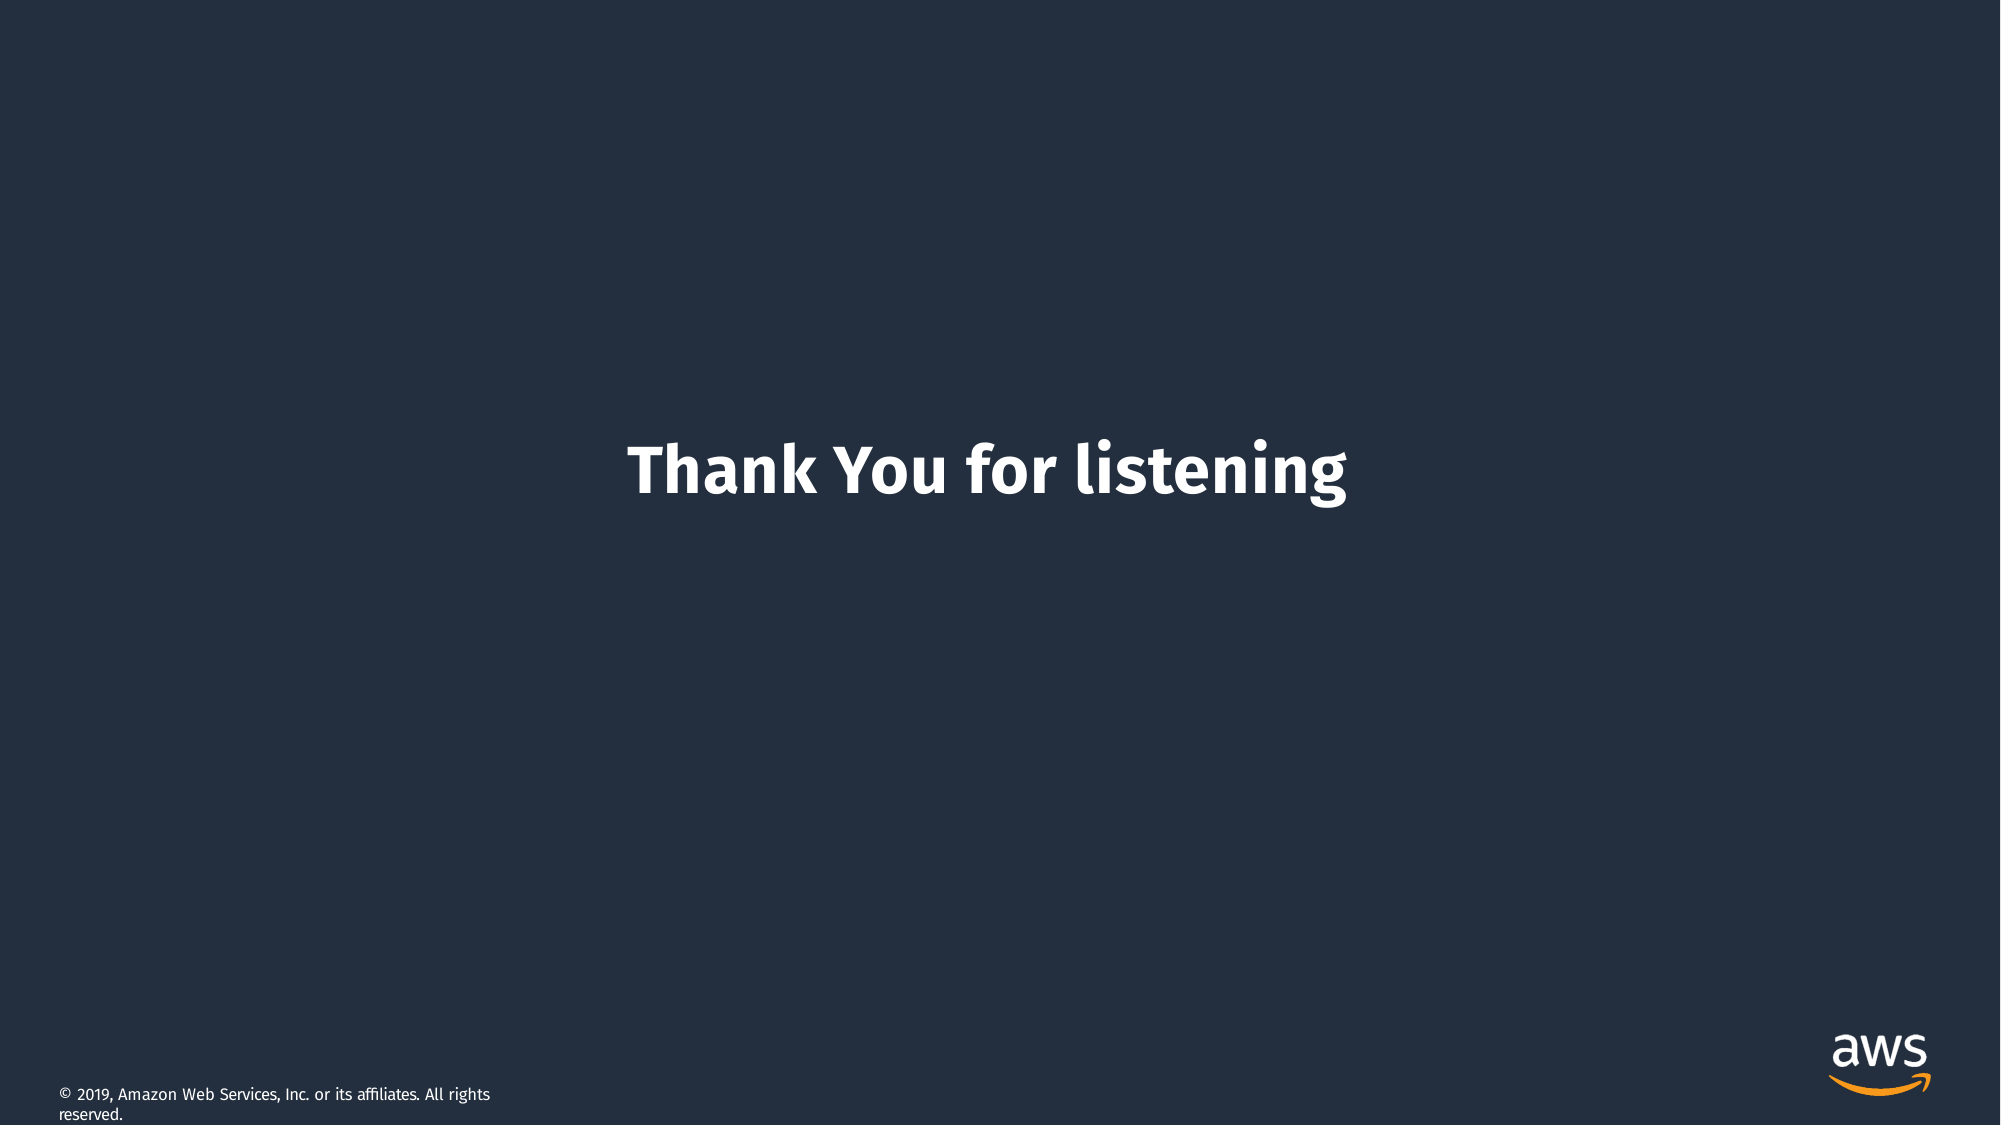

# Thank You for listening

© 2019, Amazon Web Services, Inc. or its affiliates. All rights reserved.